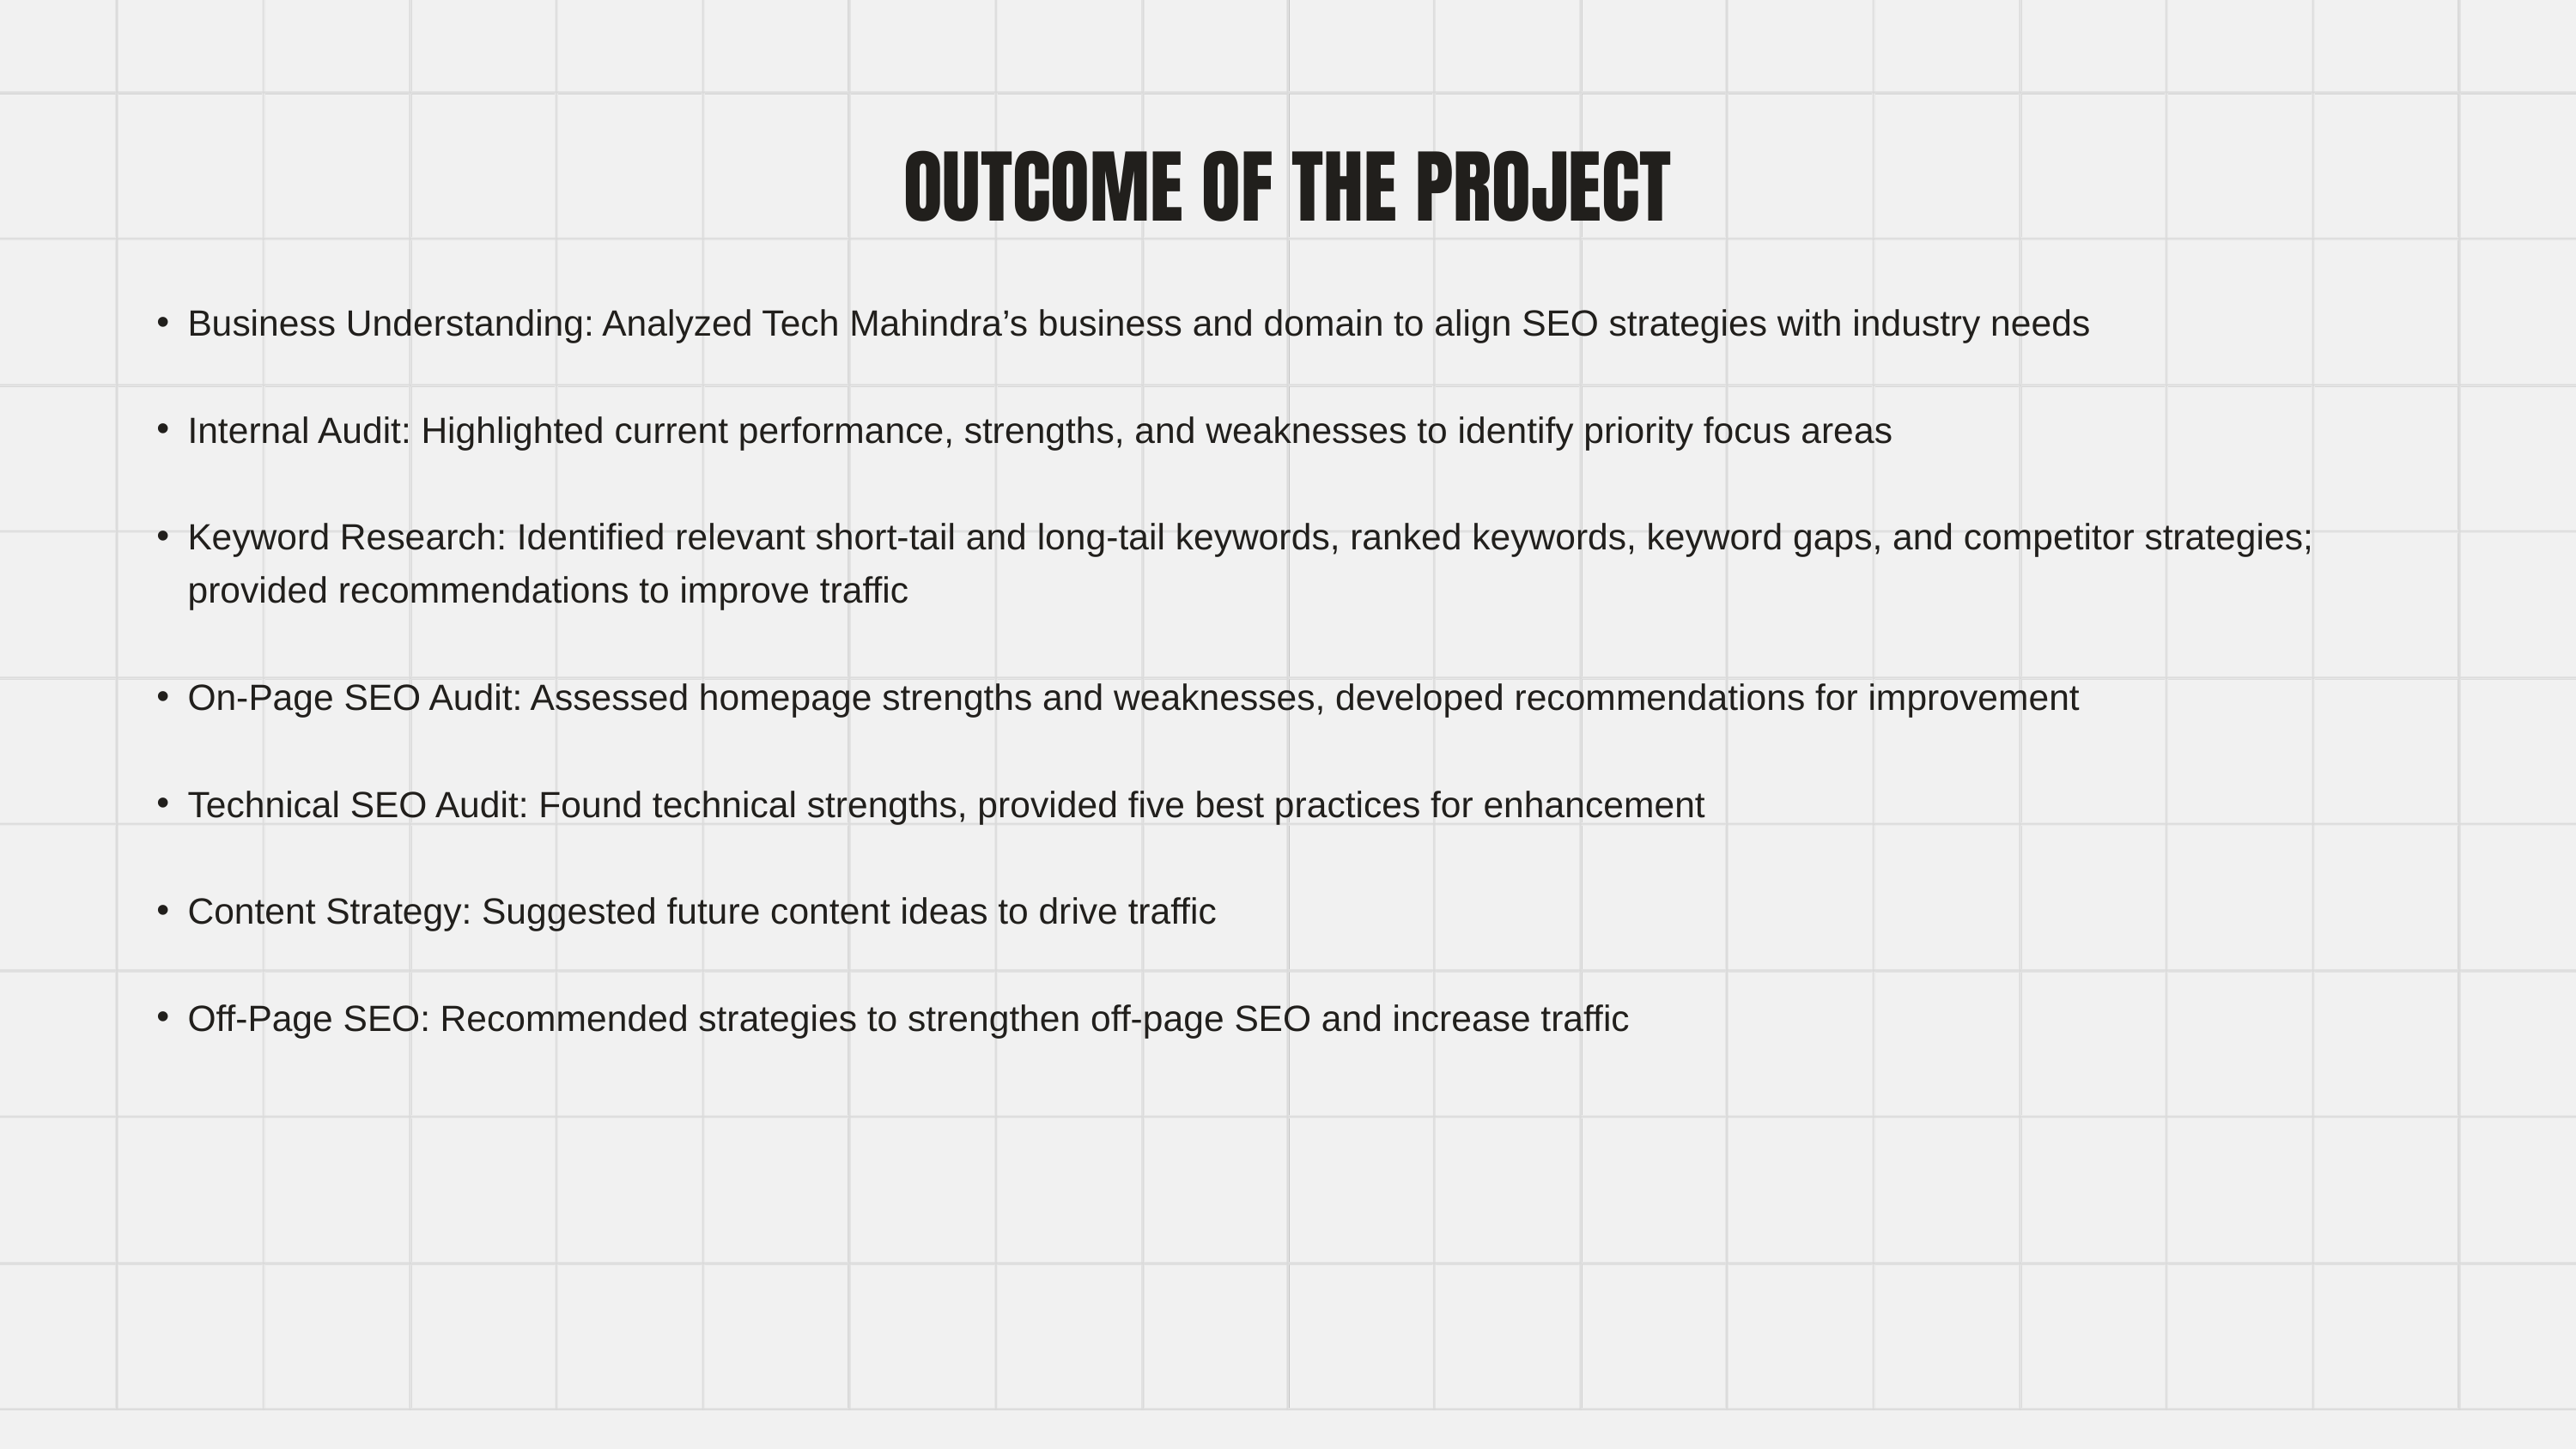

OUTCOME OF THE PROJECT
Business Understanding: Analyzed Tech Mahindra’s business and domain to align SEO strategies with industry needs

Internal Audit: Highlighted current performance, strengths, and weaknesses to identify priority focus areas

Keyword Research: Identified relevant short-tail and long-tail keywords, ranked keywords, keyword gaps, and competitor strategies; provided recommendations to improve traffic

On-Page SEO Audit: Assessed homepage strengths and weaknesses, developed recommendations for improvement

Technical SEO Audit: Found technical strengths, provided five best practices for enhancement

Content Strategy: Suggested future content ideas to drive traffic

Off-Page SEO: Recommended strategies to strengthen off-page SEO and increase traffic